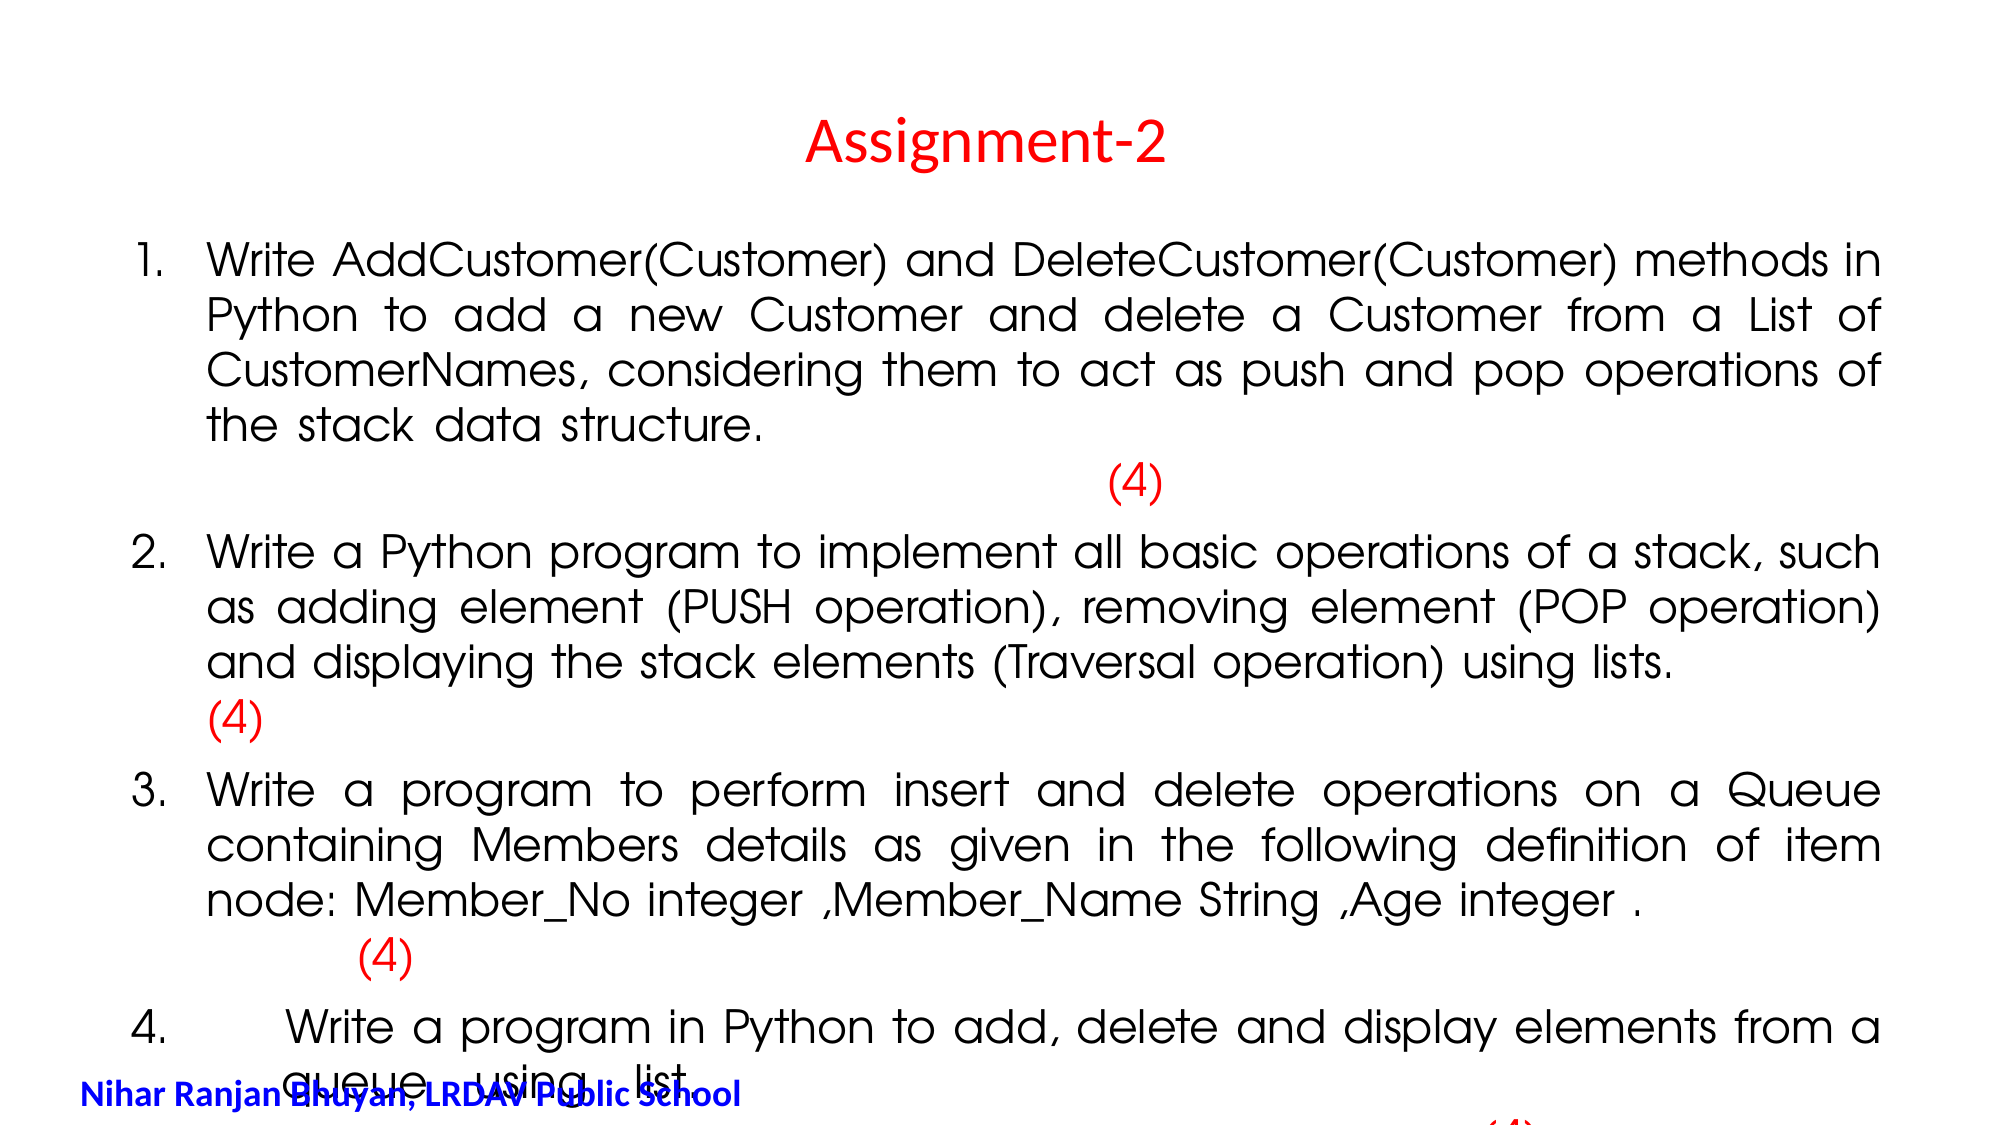

# Assignment-2
Write AddCustomer(Customer) and DeleteCustomer(Customer) methods in Python to add a new Customer and delete a Customer from a List of CustomerNames, considering them to act as push and pop operations of the stack data structure. 														(4)
Write a Python program to implement all basic operations of a stack, such as adding element (PUSH operation), removing element (POP operation) and displaying the stack elements (Traversal operation) using lists.		(4)
Write a program to perform insert and delete operations on a Queue containing Members details as given in the following definition of item node: Member_No integer ,Member_Name String ,Age integer .			(4)
4. 	Write a program in Python to add, delete and display elements from a 	queue using list. 																	(4)
Nihar Ranjan Bhuyan, LRDAV Public School